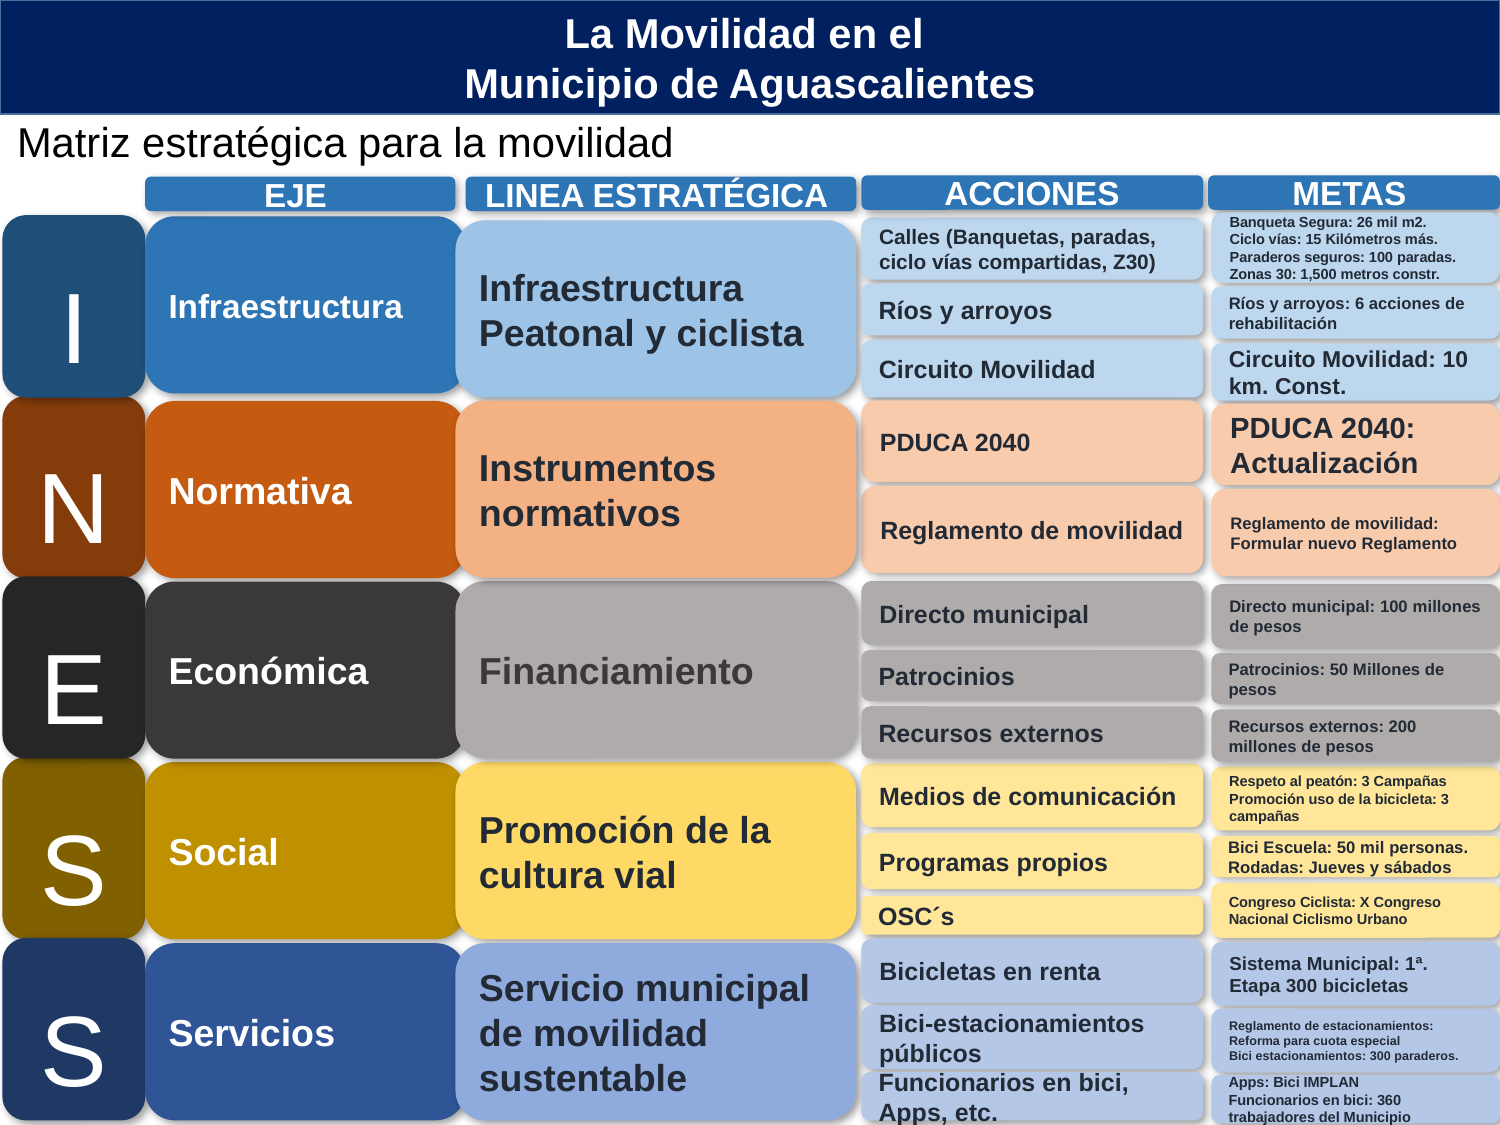

La Movilidad en el
Municipio de Aguascalientes
Matriz estratégica para la movilidad
ACCIONES
METAS
EJE
LINEA ESTRATÉGICA
Banqueta Segura: 26 mil m2.
Ciclo vías: 15 Kilómetros más.
Paraderos seguros: 100 paradas.
Zonas 30: 1,500 metros constr.
I
Infraestructura
Calles (Banquetas, paradas, ciclo vías compartidas, Z30)
Infraestructura Peatonal y ciclista
Ríos y arroyos
Ríos y arroyos: 6 acciones de rehabilitación
Circuito Movilidad
Circuito Movilidad: 10 km. Const.
N
PDUCA 2040
Instrumentos normativos
Normativa
PDUCA 2040: Actualización
Reglamento de movilidad
Reglamento de movilidad:
Formular nuevo Reglamento
E
Directo municipal
Financiamiento
Económica
Directo municipal: 100 millones de pesos
Patrocinios
Patrocinios: 50 Millones de pesos
Recursos externos
Recursos externos: 200 millones de pesos
S
Social
Promoción de la cultura vial
Medios de comunicación
Respeto al peatón: 3 Campañas
Promoción uso de la bicicleta: 3 campañas
Programas propios
Bici Escuela: 50 mil personas.
Rodadas: Jueves y sábados
Congreso Ciclista: X Congreso Nacional Ciclismo Urbano
OSC´s
S
Bicicletas en renta
Sistema Municipal: 1ª. Etapa 300 bicicletas
Servicios
Servicio municipal de movilidad sustentable
Bici-estacionamientos públicos
Reglamento de estacionamientos: Reforma para cuota especial
Bici estacionamientos: 300 paraderos.
Funcionarios en bici, Apps, etc.
Apps: Bici IMPLAN
Funcionarios en bici: 360 trabajadores del Municipio